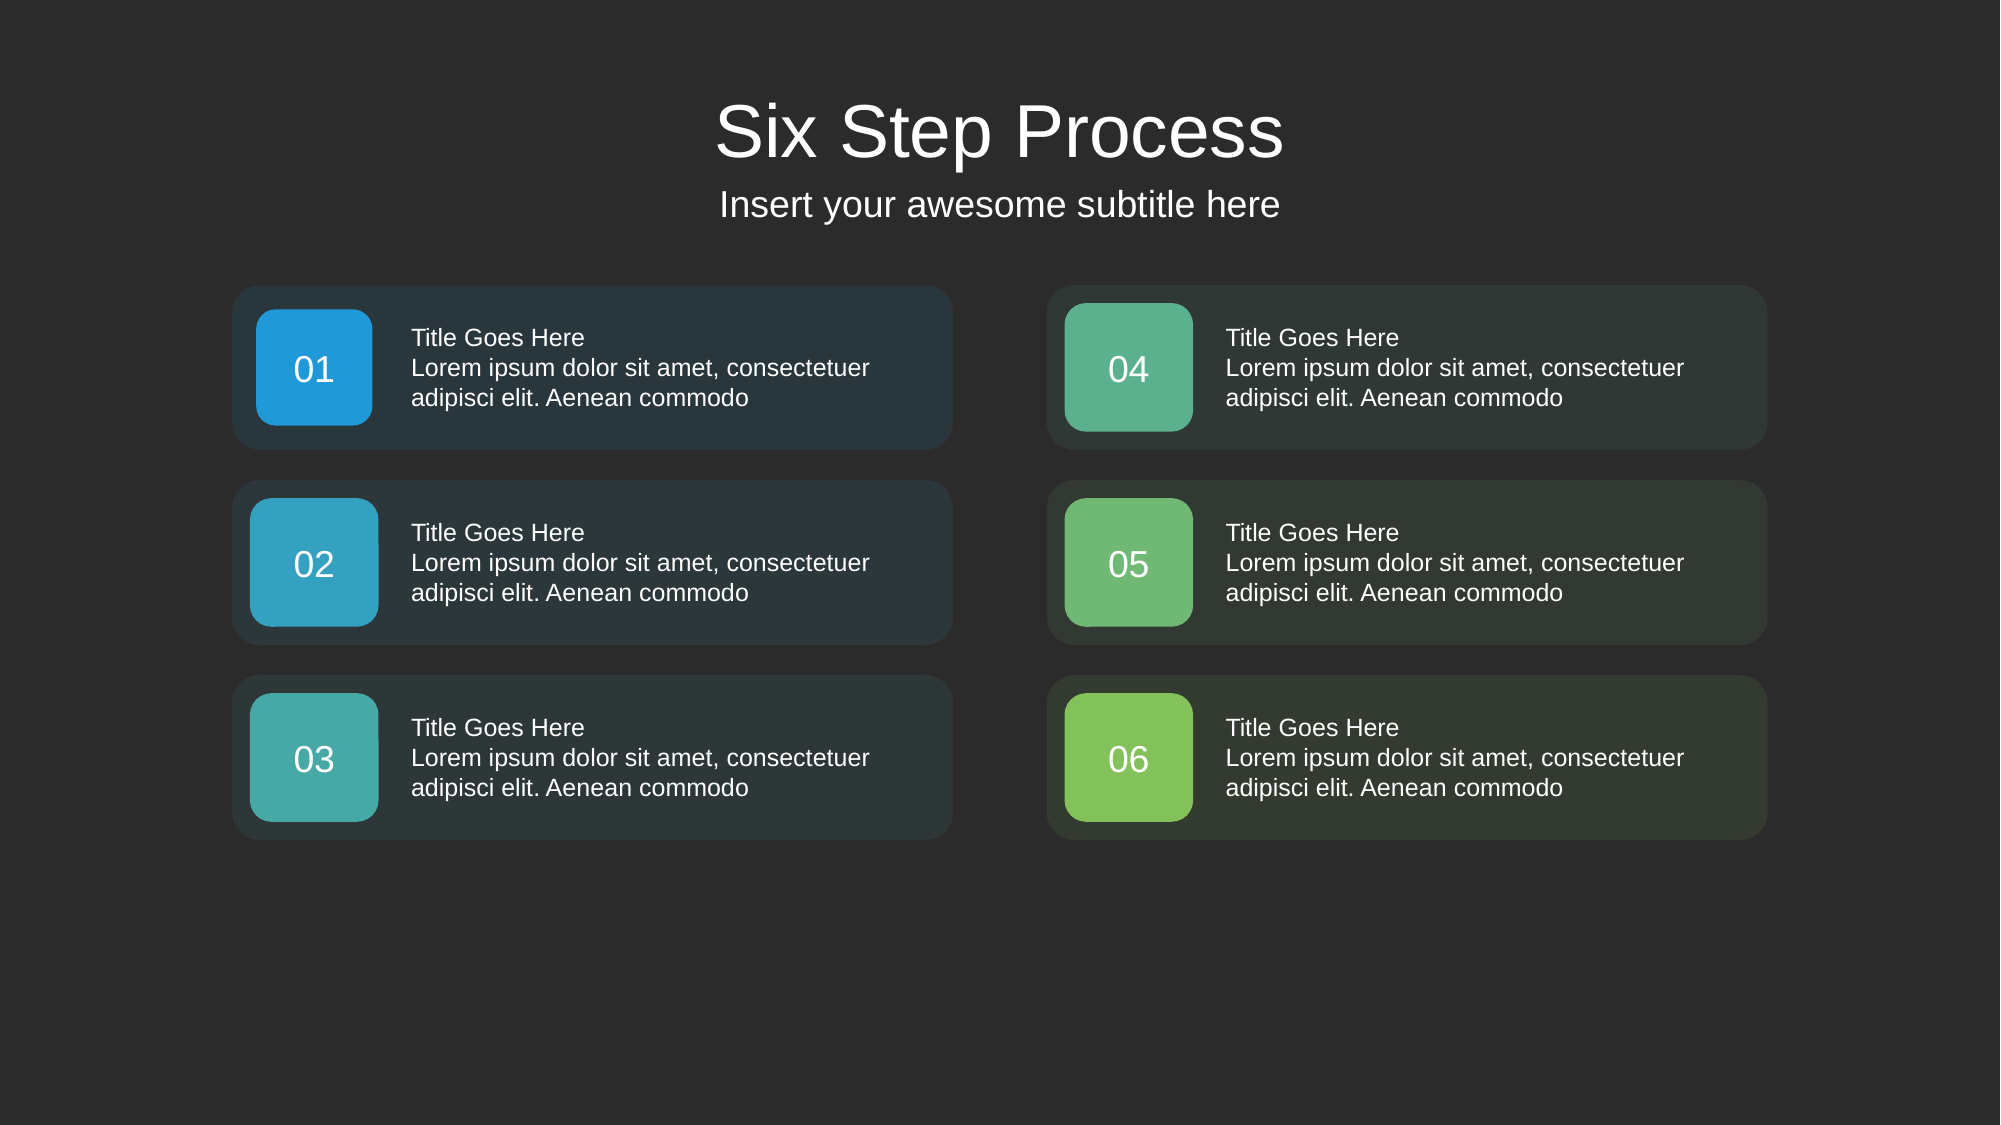

# Six Step Process
Insert your awesome subtitle here

04
01
Title Goes Here
Lorem ipsum dolor sit amet, consectetuer adipisci elit. Aenean commodo
Title Goes Here
Lorem ipsum dolor sit amet, consectetuer adipisci elit. Aenean commodo

02
05
Title Goes Here
Lorem ipsum dolor sit amet, consectetuer adipisci elit. Aenean commodo
Title Goes Here
Lorem ipsum dolor sit amet, consectetuer adipisci elit. Aenean commodo

03
06
Title Goes Here
Lorem ipsum dolor sit amet, consectetuer adipisci elit. Aenean commodo
Title Goes Here
Lorem ipsum dolor sit amet, consectetuer adipisci elit. Aenean commodo